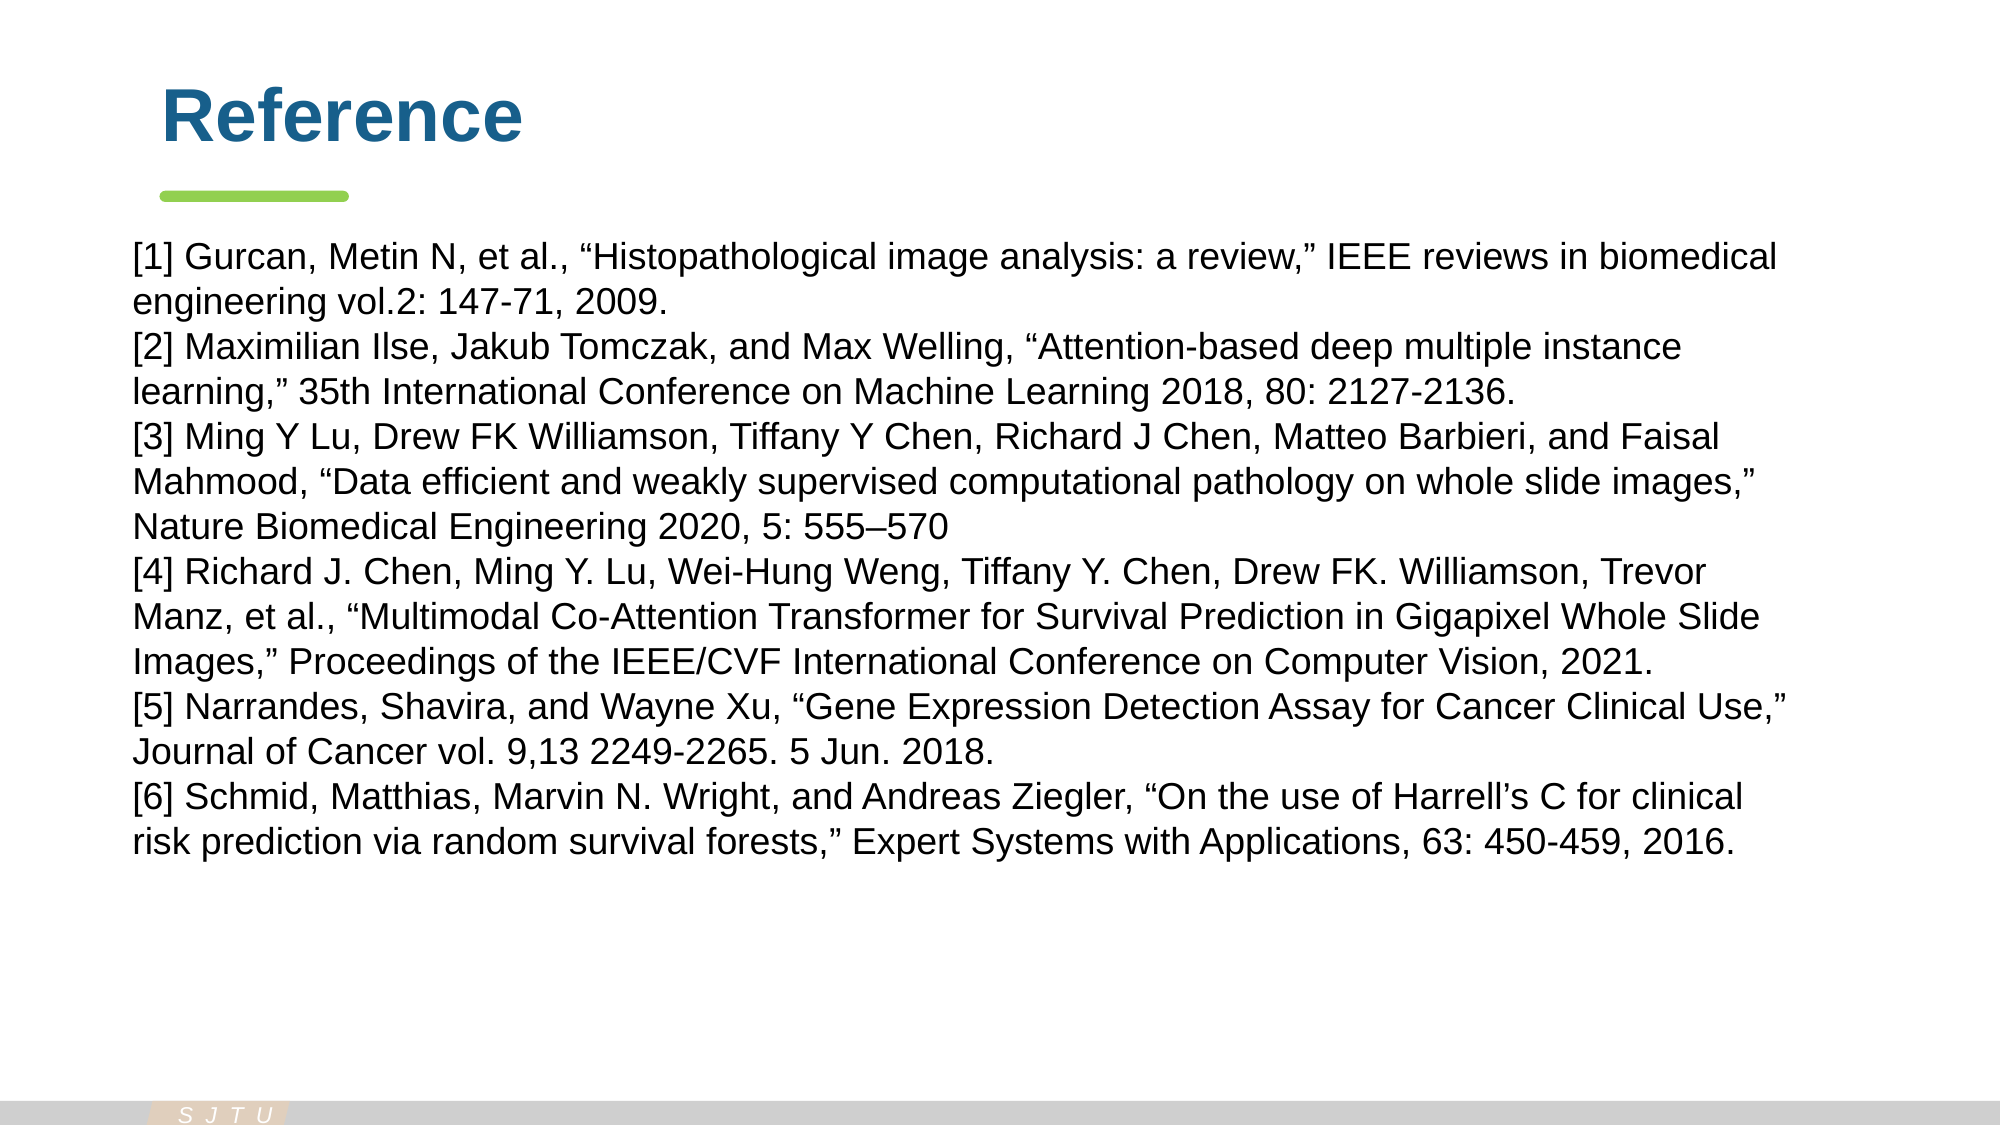

Reference
[1] Gurcan, Metin N, et al., “Histopathological image analysis: a review,” IEEE reviews in biomedical engineering vol.2: 147-71, 2009.
[2] Maximilian Ilse, Jakub Tomczak, and Max Welling, “Attention-based deep multiple instance learning,” 35th International Conference on Machine Learning 2018, 80: 2127-2136.
[3] Ming Y Lu, Drew FK Williamson, Tiffany Y Chen, Richard J Chen, Matteo Barbieri, and Faisal Mahmood, “Data efficient and weakly supervised computational pathology on whole slide images,” Nature Biomedical Engineering 2020, 5: 555–570
[4] Richard J. Chen, Ming Y. Lu, Wei-Hung Weng, Tiffany Y. Chen, Drew FK. Williamson, Trevor Manz, et al., “Multimodal Co-Attention Transformer for Survival Prediction in Gigapixel Whole Slide Images,” Proceedings of the IEEE/CVF International Conference on Computer Vision, 2021.
[5] Narrandes, Shavira, and Wayne Xu, “Gene Expression Detection Assay for Cancer Clinical Use,” Journal of Cancer vol. 9,13 2249-2265. 5 Jun. 2018.
[6] Schmid, Matthias, Marvin N. Wright, and Andreas Ziegler, “On the use of Harrell’s C for clinical risk prediction via random survival forests,” Expert Systems with Applications, 63: 450-459, 2016.
39